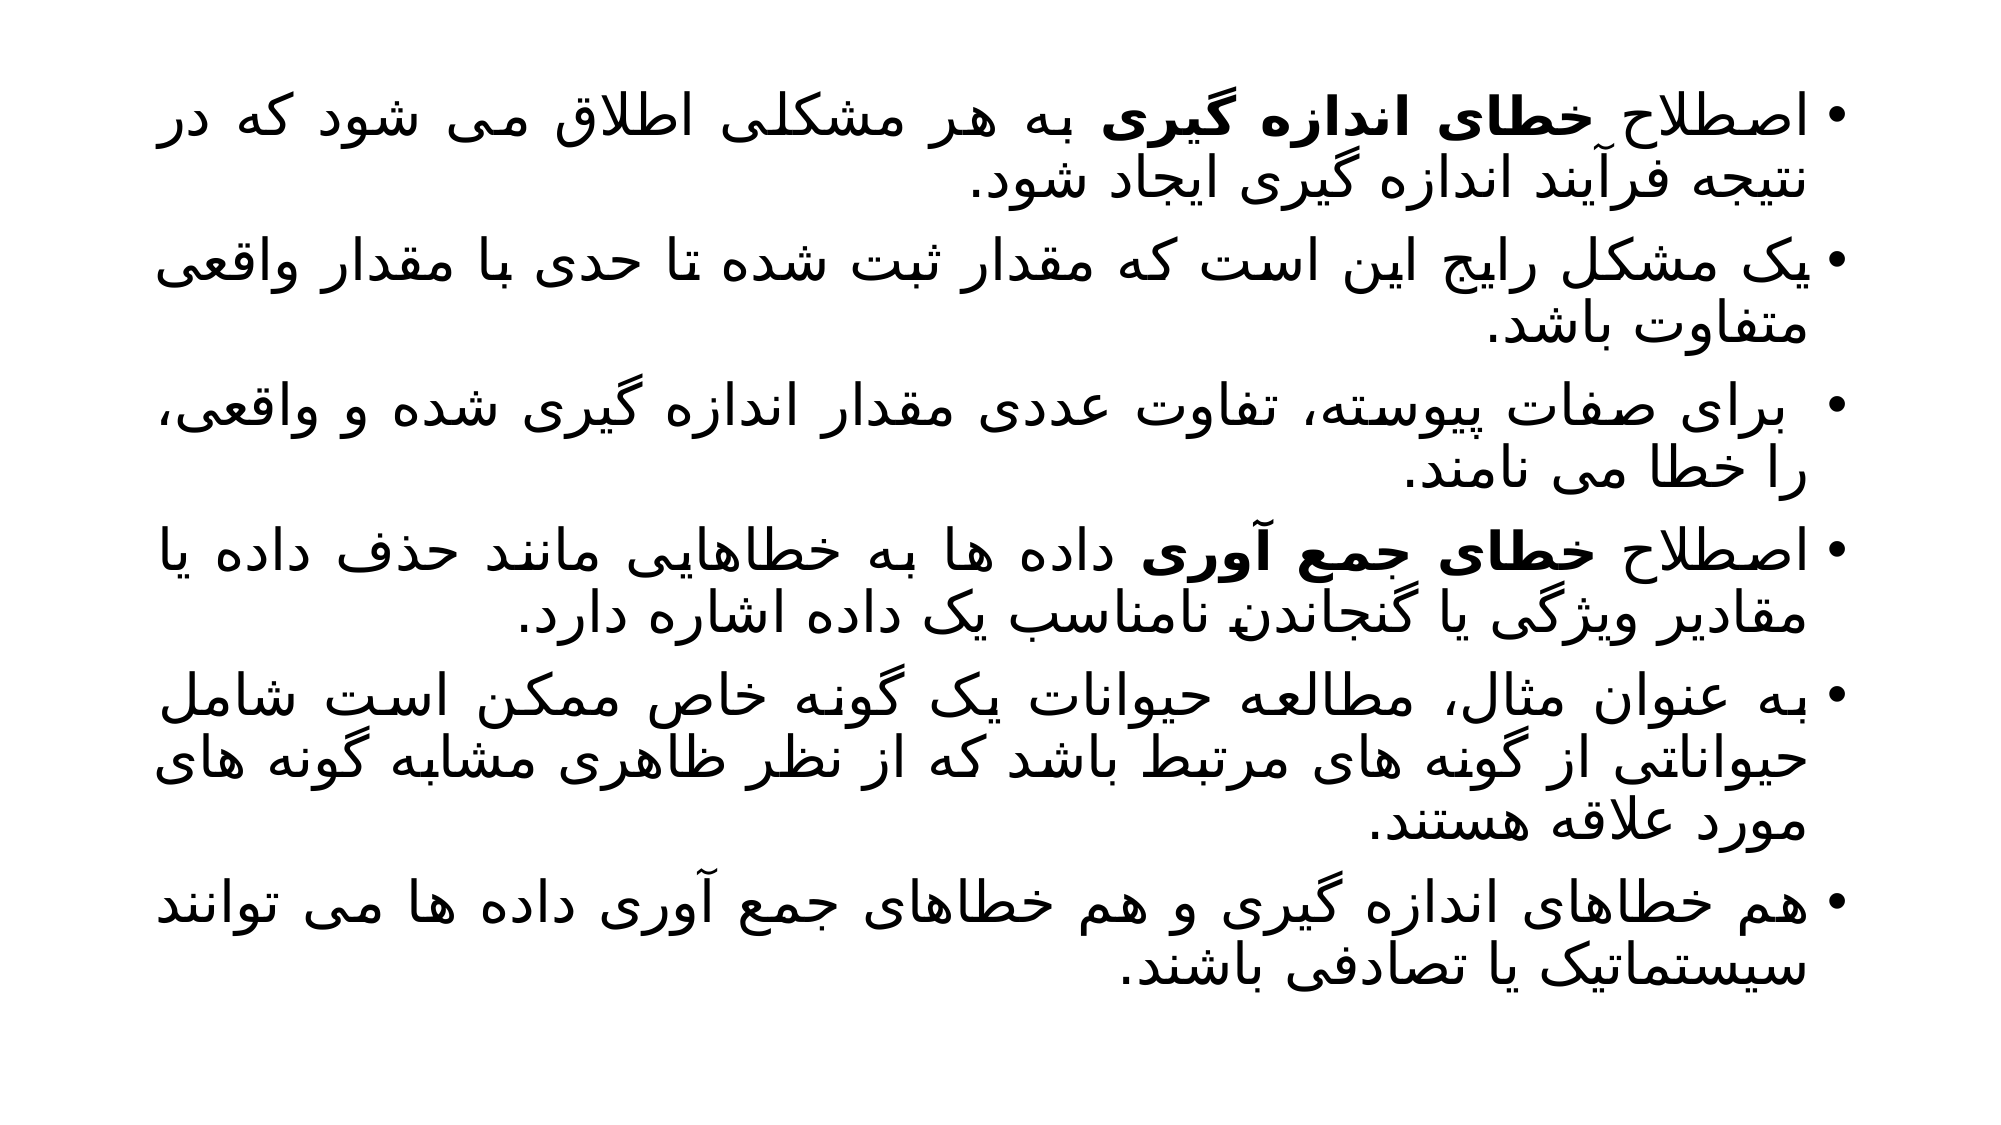

اصطلاح خطای اندازه گیری به هر مشکلی اطلاق می شود که در نتیجه فرآیند اندازه گیری ایجاد شود.
یک مشکل رایج این است که مقدار ثبت شده تا حدی با مقدار واقعی متفاوت باشد.
 برای صفات پیوسته، تفاوت عددی مقدار اندازه گیری شده و واقعی، را خطا می نامند.
اصطلاح خطای جمع آوری داده ها به خطاهایی مانند حذف داده یا مقادیر ویژگی یا گنجاندن نامناسب یک داده اشاره دارد.
به عنوان مثال، مطالعه حیوانات یک گونه خاص ممکن است شامل حیواناتی از گونه های مرتبط باشد که از نظر ظاهری مشابه گونه های مورد علاقه هستند.
هم خطاهای اندازه گیری و هم خطاهای جمع آوری داده ها می توانند سیستماتیک یا تصادفی باشند.